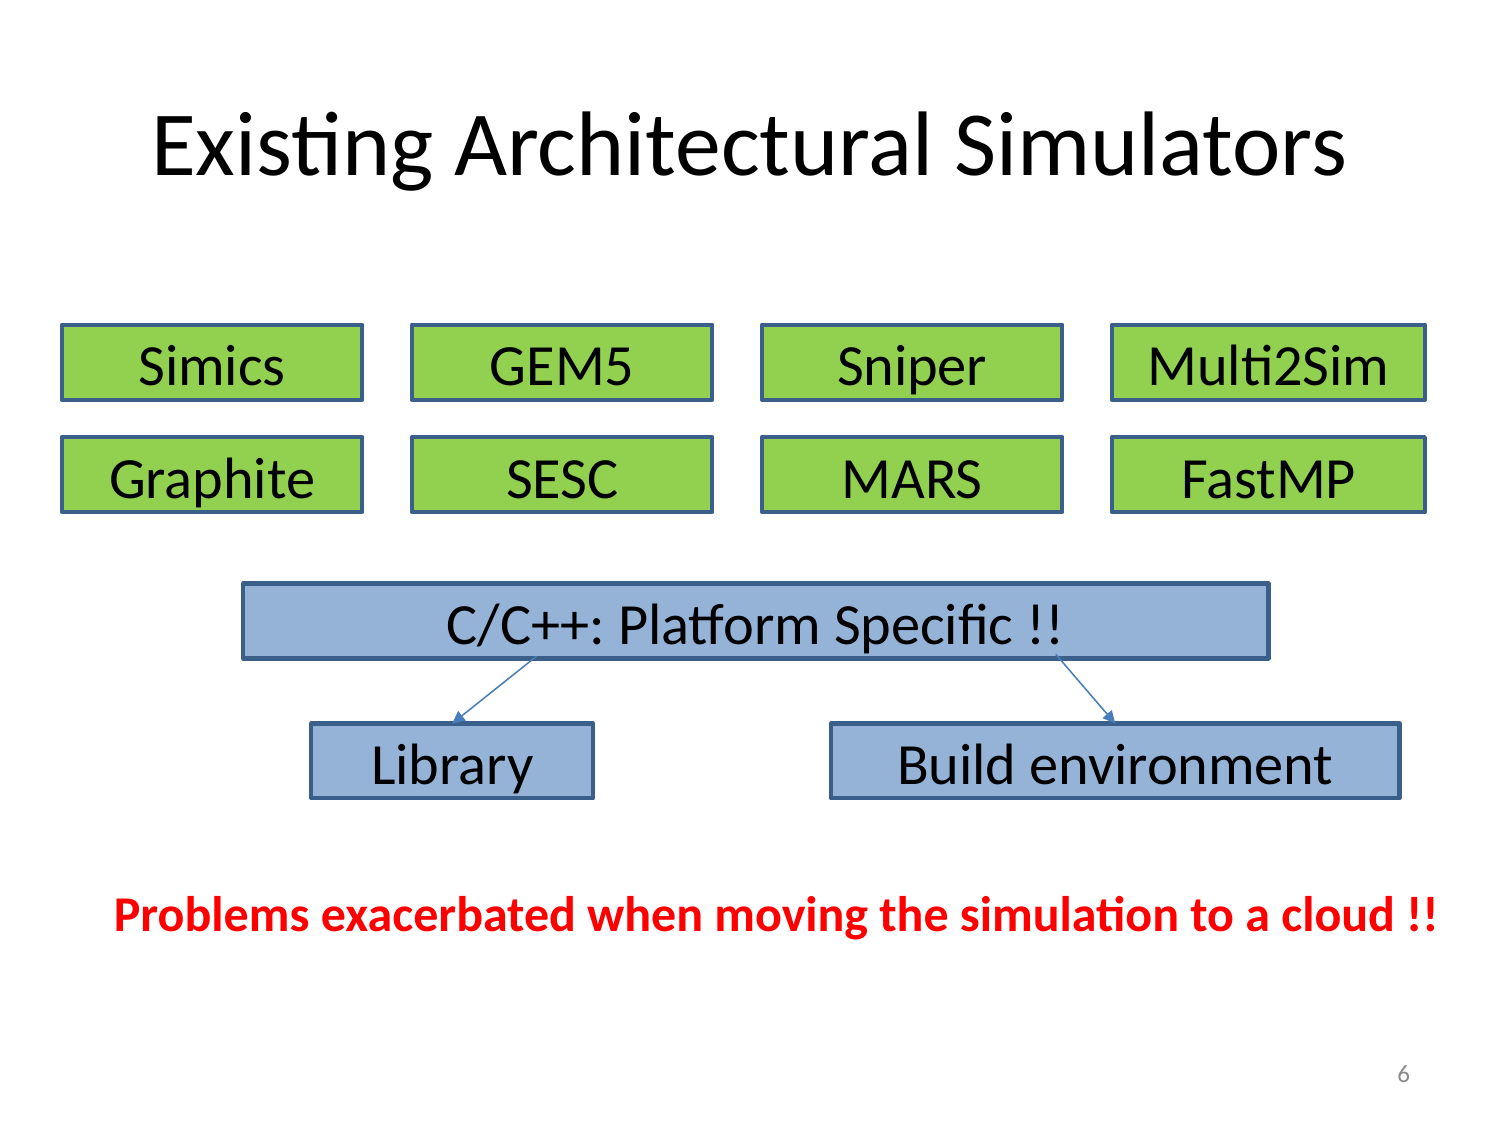

# Existing Architectural Simulators
GEM5
Sniper
Multi2Sim
Simics

SESC
MARS
FastMP
Graphite
C/C++: Platform Specific !!
Library
Build environment
 Problems exacerbated when moving the simulation to a cloud !!
6